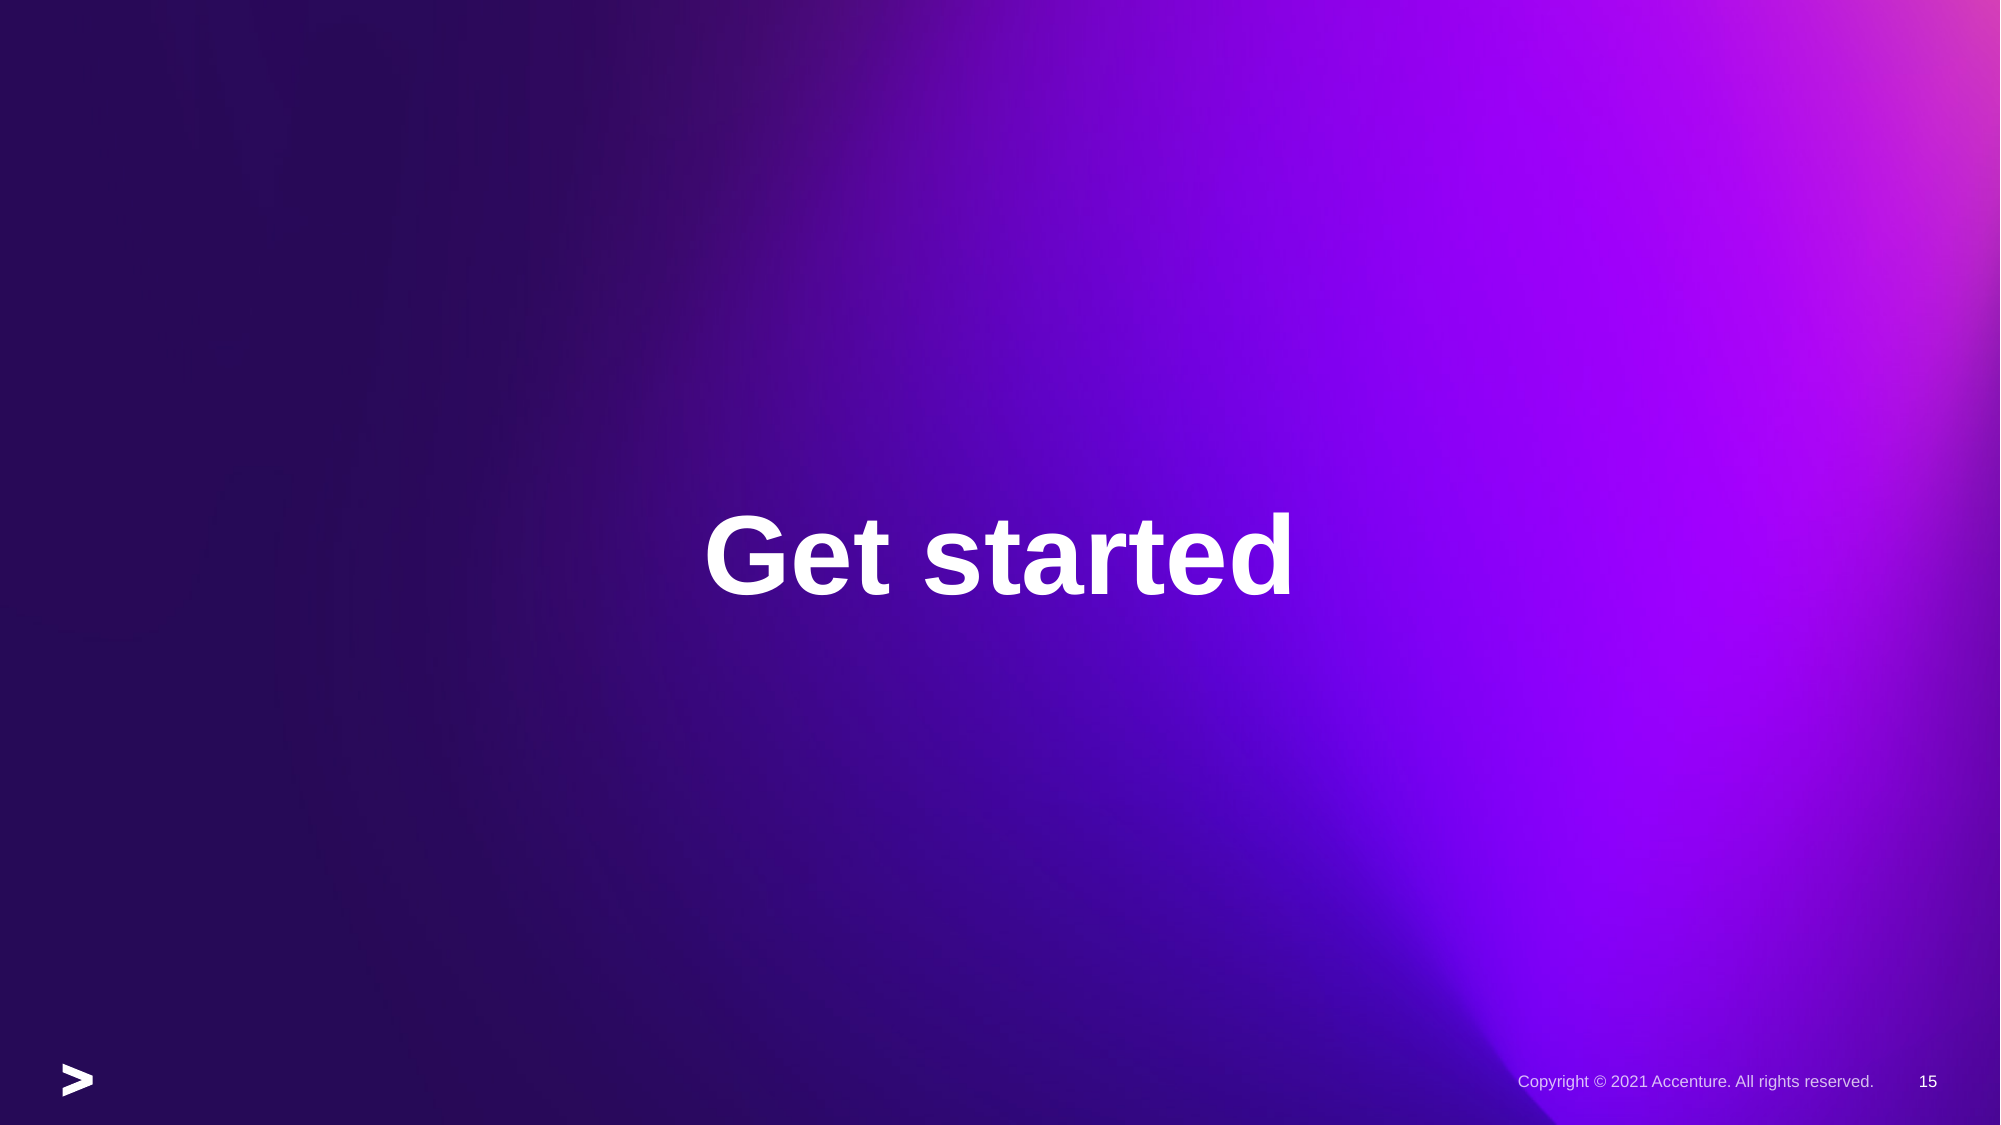

# Get started
Copyright © 2021 Accenture. All rights reserved.
15